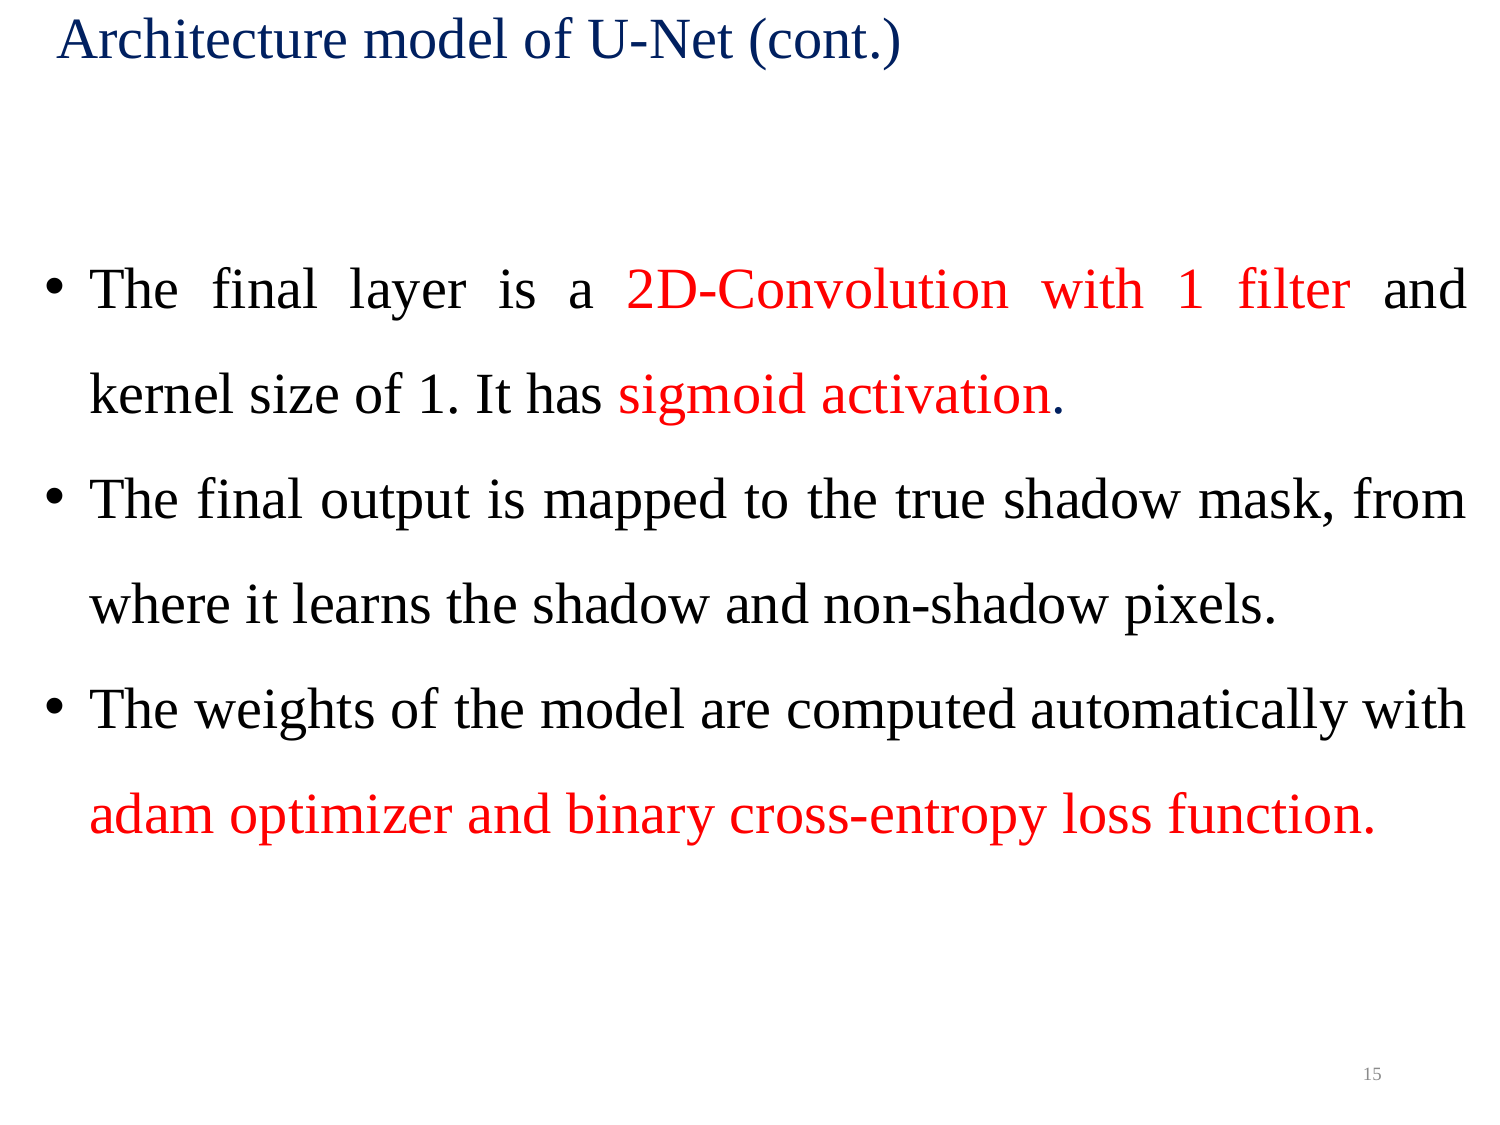

# Architecture model of U-Net (cont.)
The final layer is a 2D-Convolution with 1 filter and kernel size of 1. It has sigmoid activation.
The final output is mapped to the true shadow mask, from where it learns the shadow and non-shadow pixels.
The weights of the model are computed automatically with adam optimizer and binary cross-entropy loss function.

15